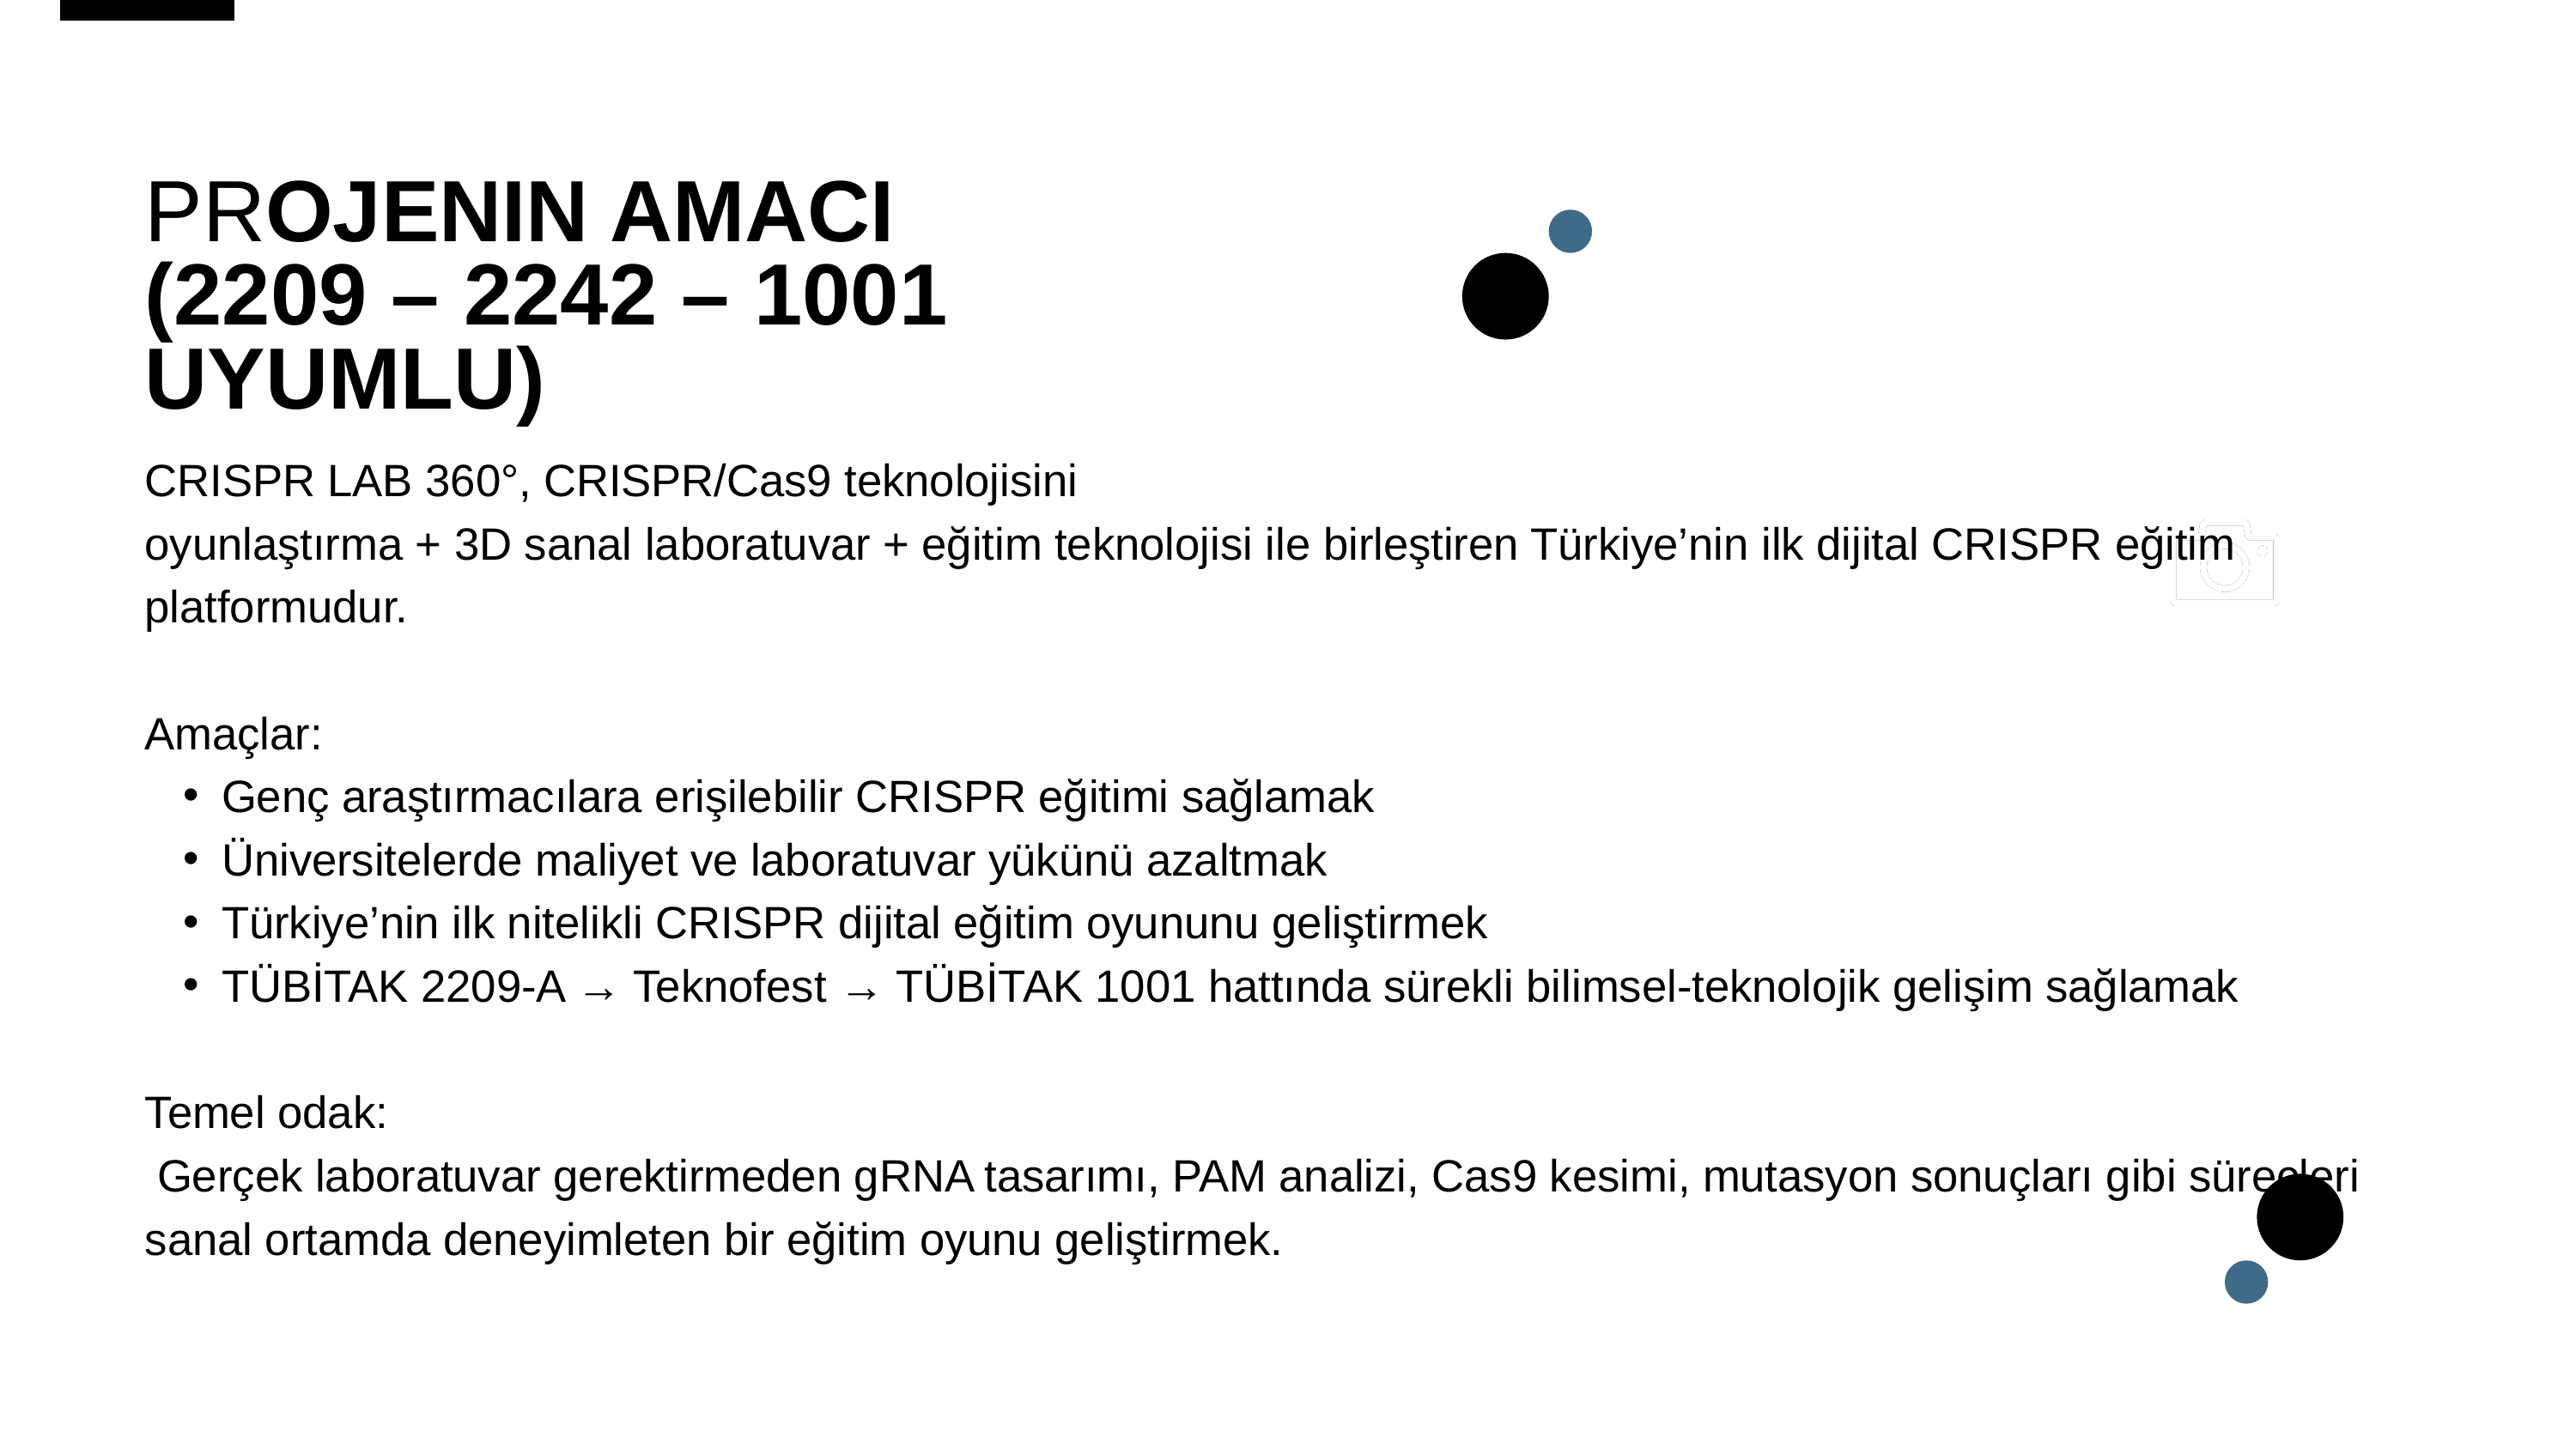

PROJENIN AMACI (2209 – 2242 – 1001 UYUMLU)

CRISPR LAB 360°, CRISPR/Cas9 teknolojisini
oyunlaştırma + 3D sanal laboratuvar + eğitim teknolojisi ile birleştiren Türkiye’nin ilk dijital CRISPR eğitim platformudur.

Amaçlar:
Genç araştırmacılara erişilebilir CRISPR eğitimi sağlamak
Üniversitelerde maliyet ve laboratuvar yükünü azaltmak
Türkiye’nin ilk nitelikli CRISPR dijital eğitim oyununu geliştirmek
TÜBİTAK 2209-A → Teknofest → TÜBİTAK 1001 hattında sürekli bilimsel-teknolojik gelişim sağlamak

Temel odak:
 Gerçek laboratuvar gerektirmeden gRNA tasarımı, PAM analizi, Cas9 kesimi, mutasyon sonuçları gibi süreçleri sanal ortamda deneyimleten bir eğitim oyunu geliştirmek.